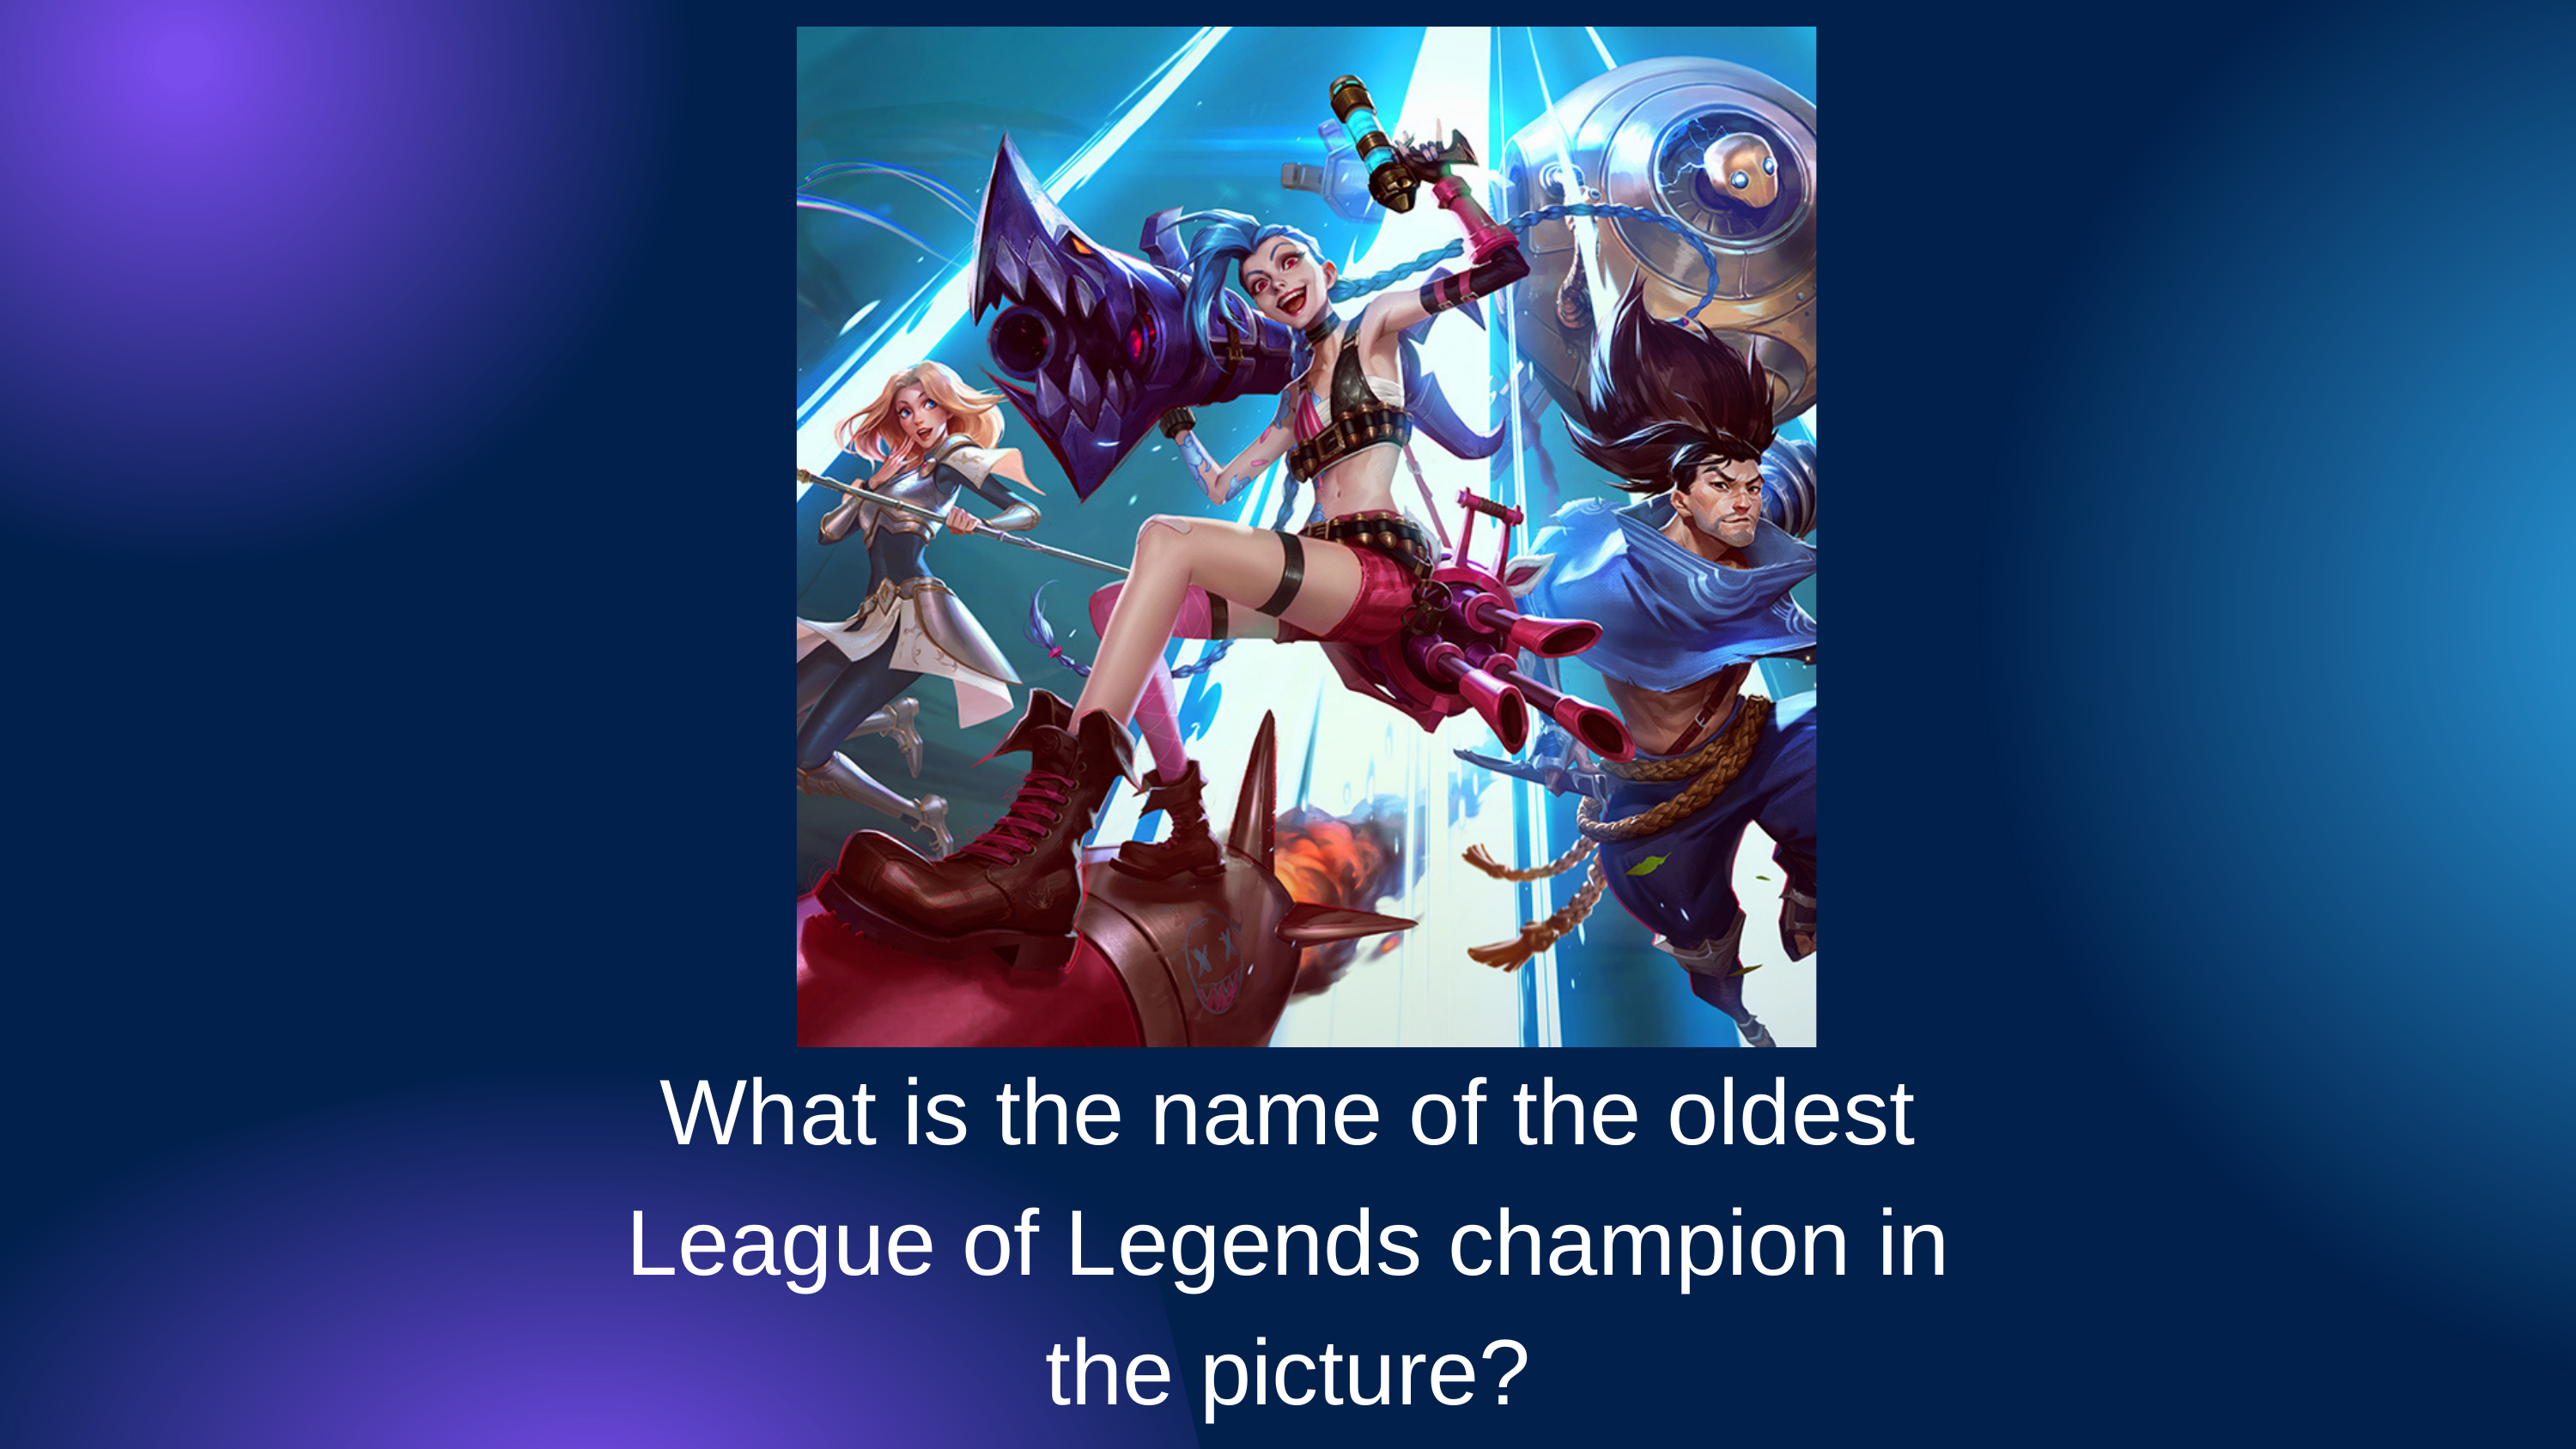

What is the name of the oldest League of Legends champion in the picture?